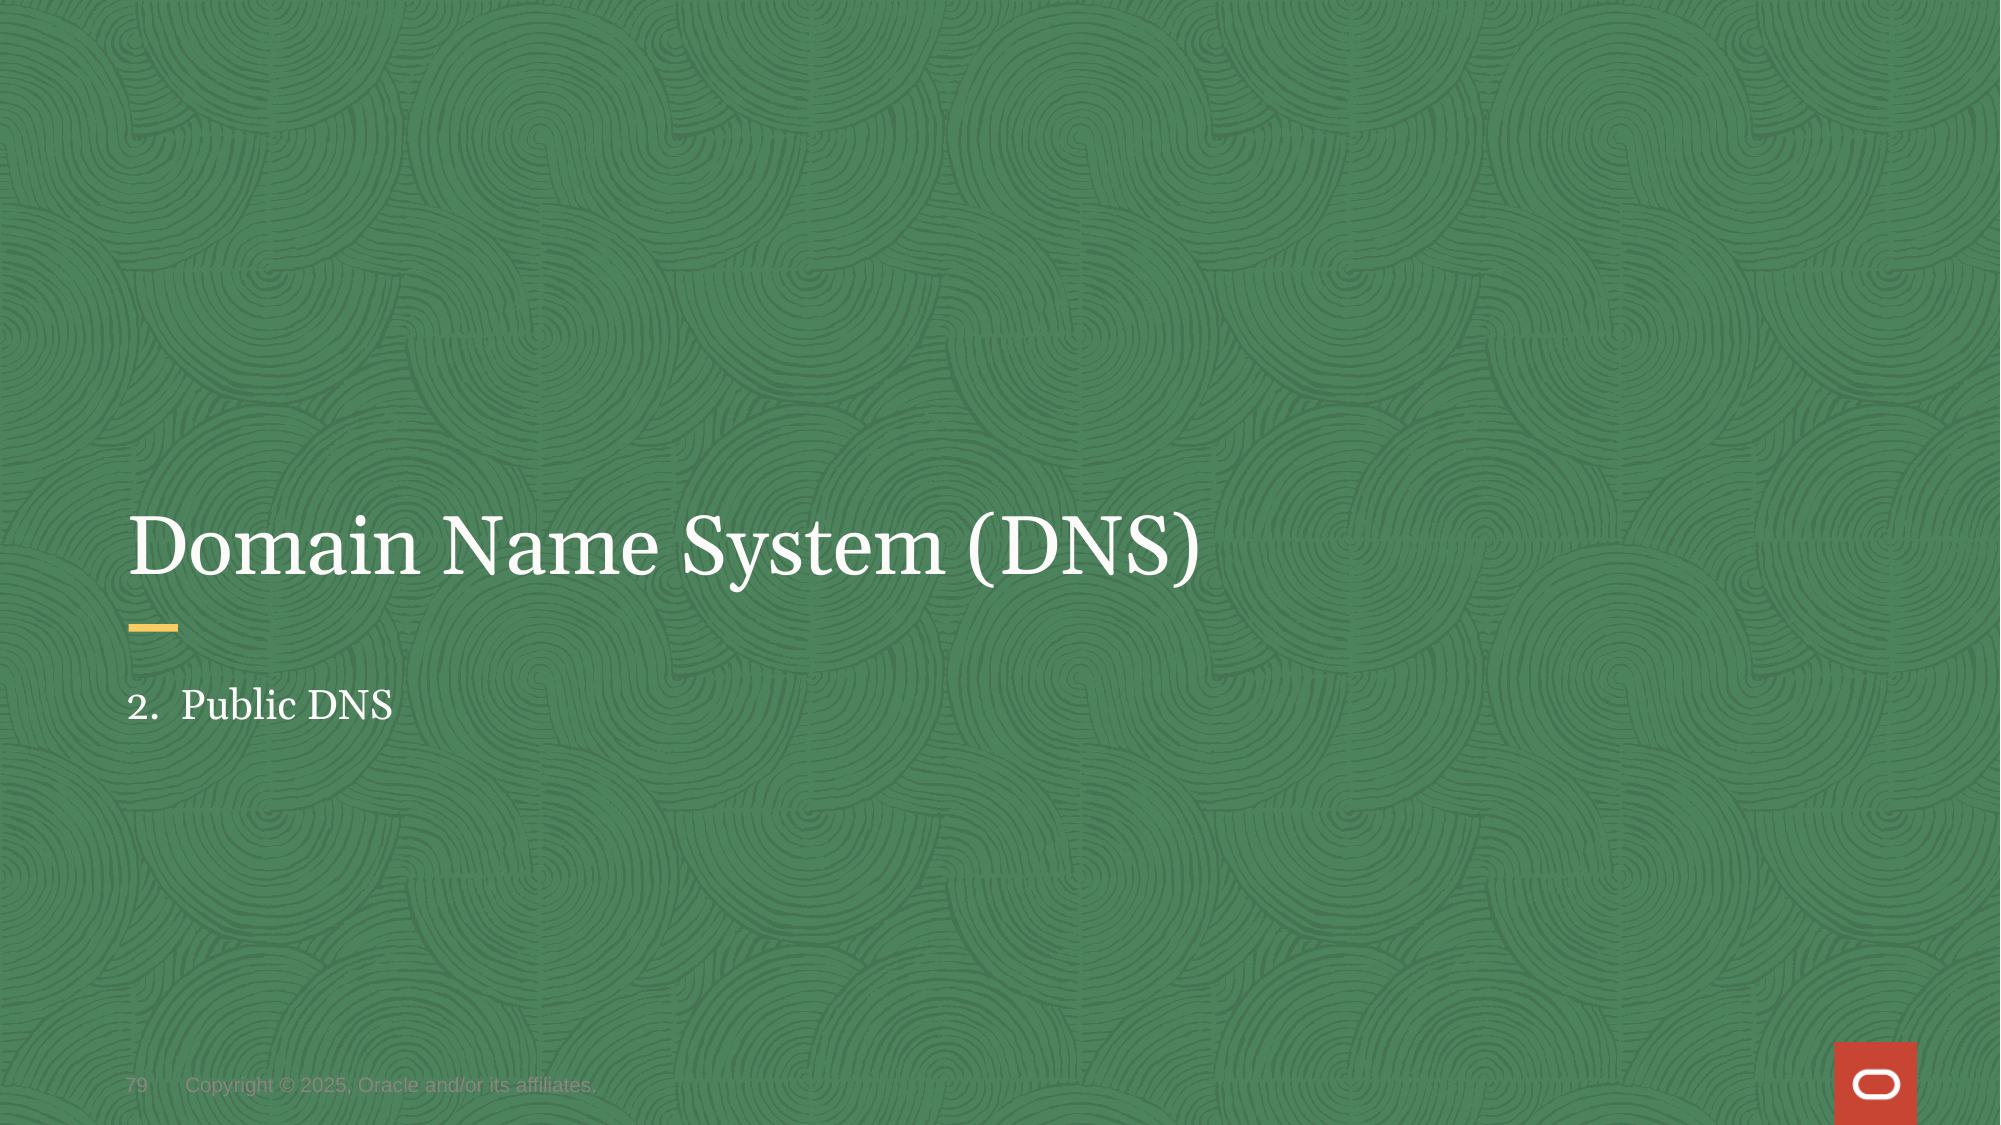

# Domain Name System (DNS)
2.  Public DNS
79
Copyright © 2025, Oracle and/or its affiliates.